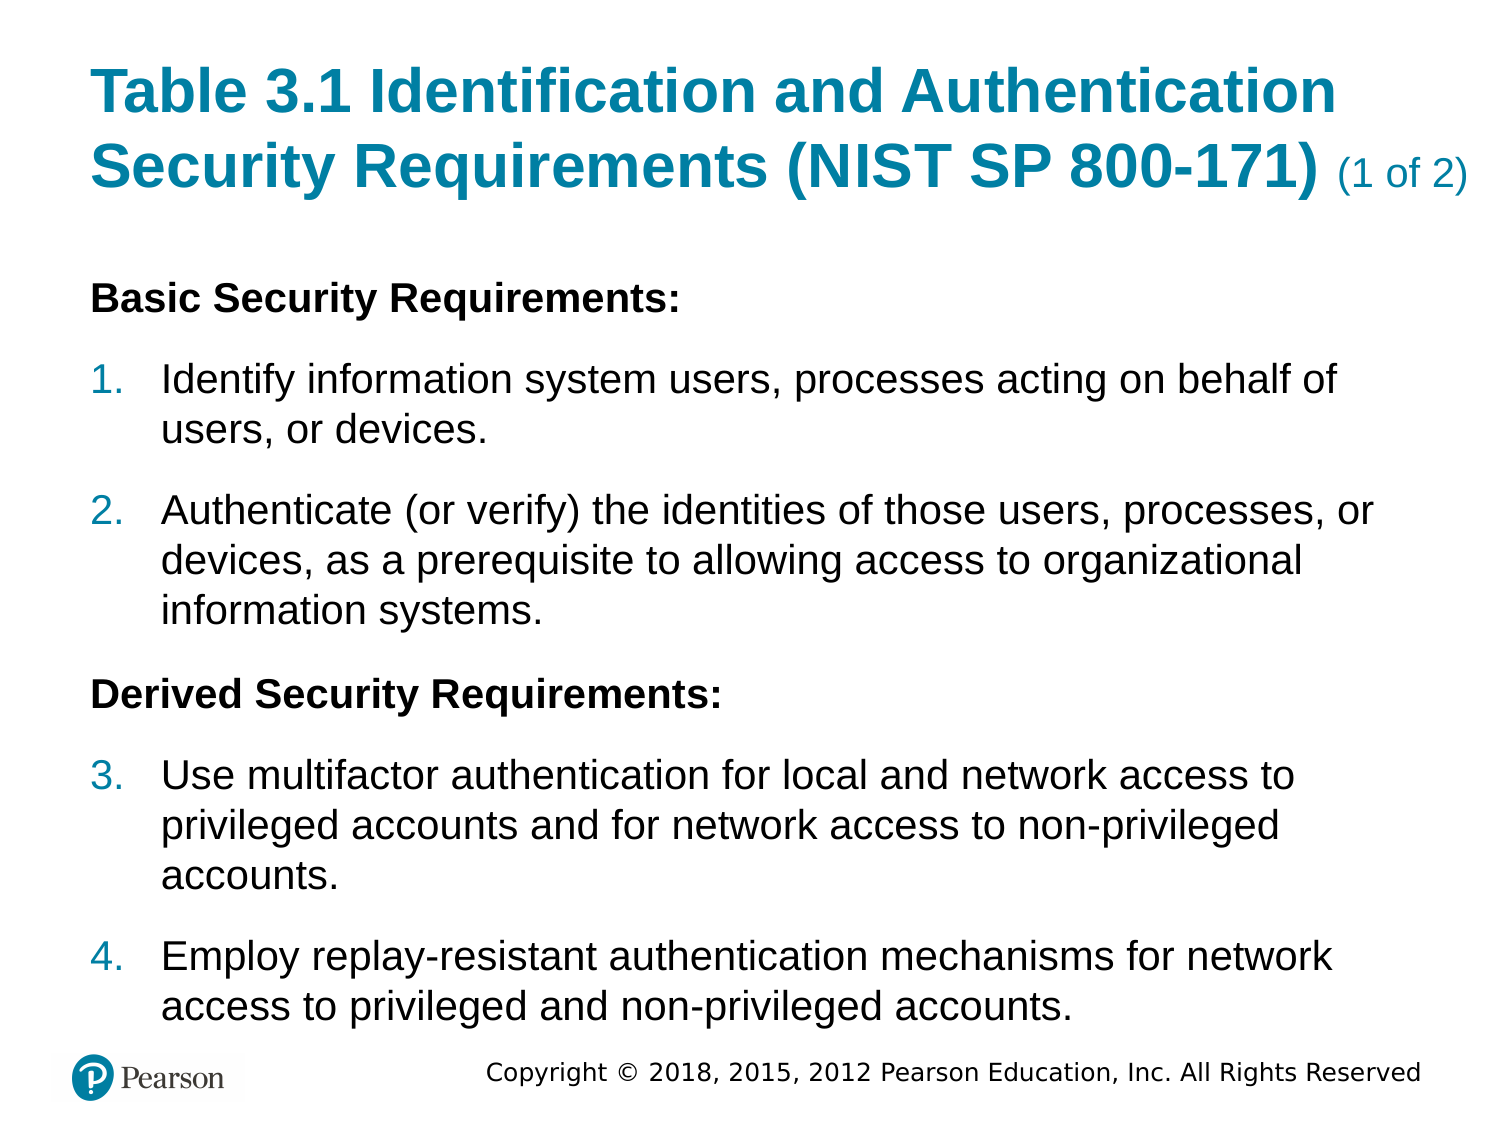

# Table 3.1 Identification and Authentication Security Requirements (N I S T S P 800-171) (1 of 2)
Basic Security Requirements:
Identify information system users, processes acting on behalf of users, or devices.
Authenticate (or verify) the identities of those users, processes, or devices, as a prerequisite to allowing access to organizational information systems.
Derived Security Requirements:
Use multifactor authentication for local and network access to privileged accounts and for network access to non-privileged accounts.
Employ replay-resistant authentication mechanisms for network access to privileged and non-privileged accounts.